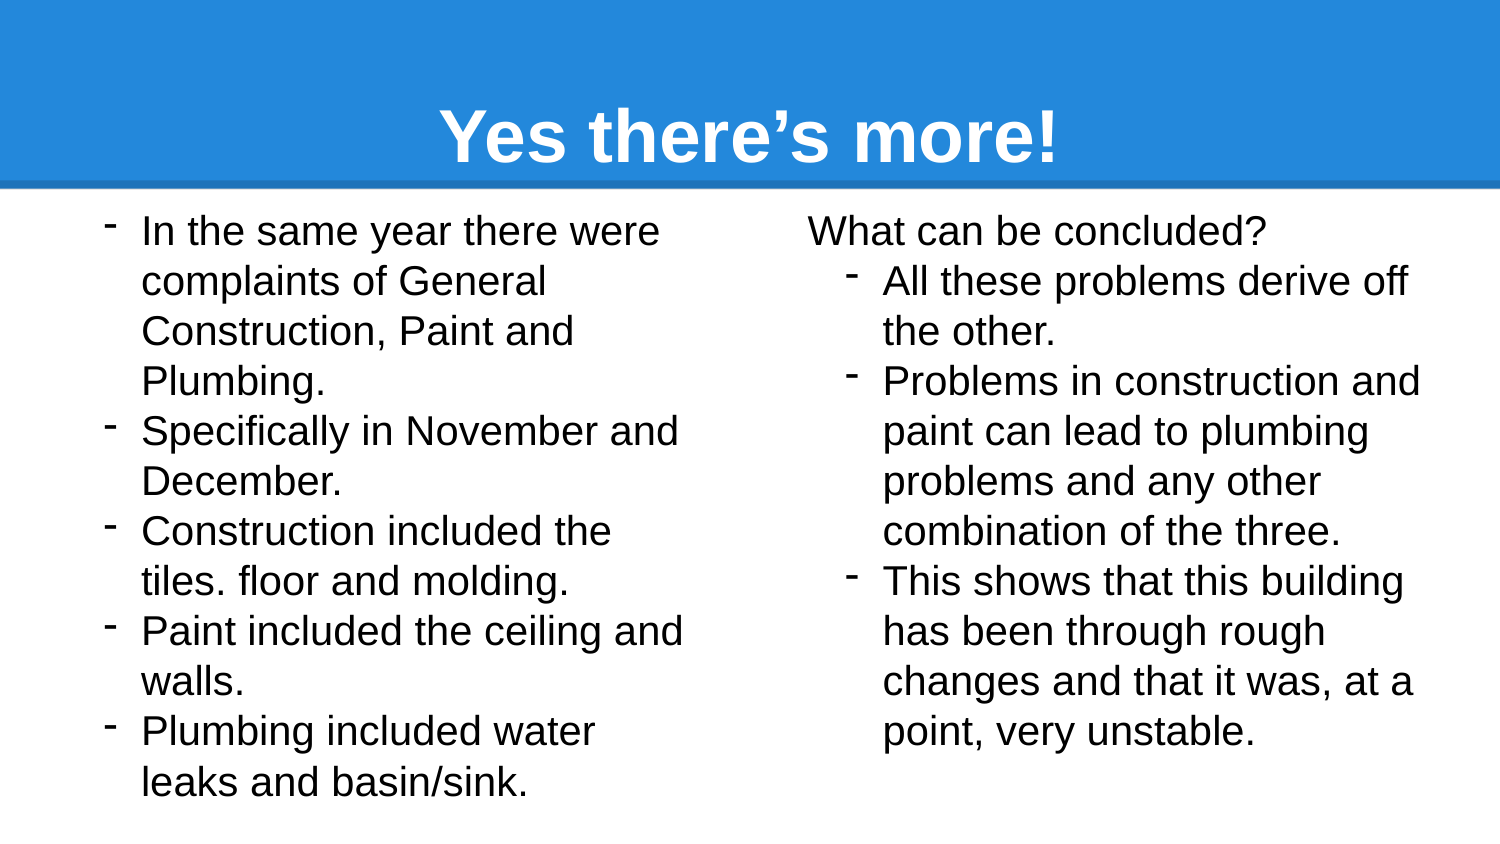

# Yes there’s more!
In the same year there were complaints of General Construction, Paint and Plumbing.
Specifically in November and December.
Construction included the tiles. floor and molding.
Paint included the ceiling and walls.
Plumbing included water leaks and basin/sink.
What can be concluded?
All these problems derive off the other.
Problems in construction and paint can lead to plumbing problems and any other combination of the three.
This shows that this building has been through rough changes and that it was, at a point, very unstable.